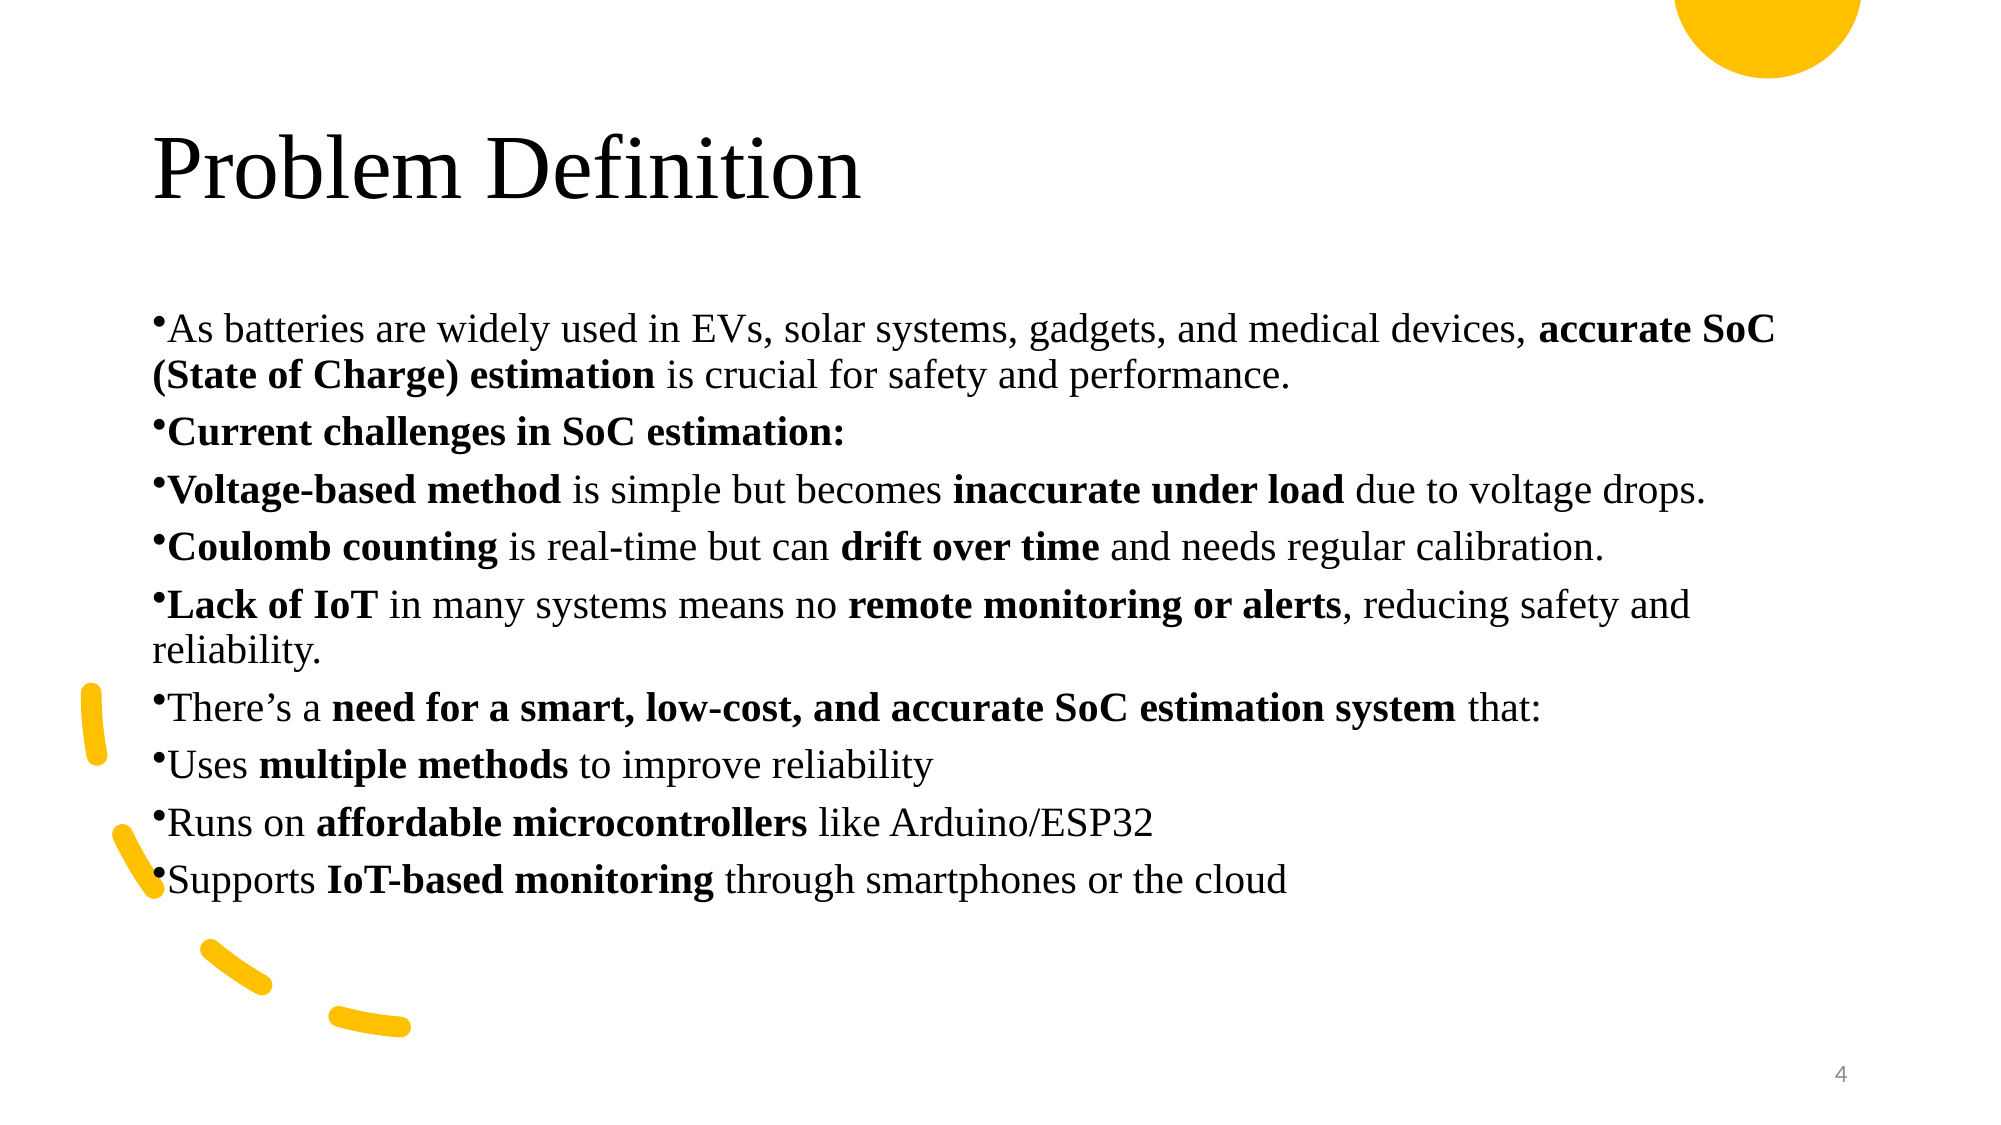

# Problem Definition
As batteries are widely used in EVs, solar systems, gadgets, and medical devices, accurate SoC (State of Charge) estimation is crucial for safety and performance.
Current challenges in SoC estimation:
Voltage-based method is simple but becomes inaccurate under load due to voltage drops.
Coulomb counting is real-time but can drift over time and needs regular calibration.
Lack of IoT in many systems means no remote monitoring or alerts, reducing safety and reliability.
There’s a need for a smart, low-cost, and accurate SoC estimation system that:
Uses multiple methods to improve reliability
Runs on affordable microcontrollers like Arduino/ESP32
Supports IoT-based monitoring through smartphones or the cloud

4